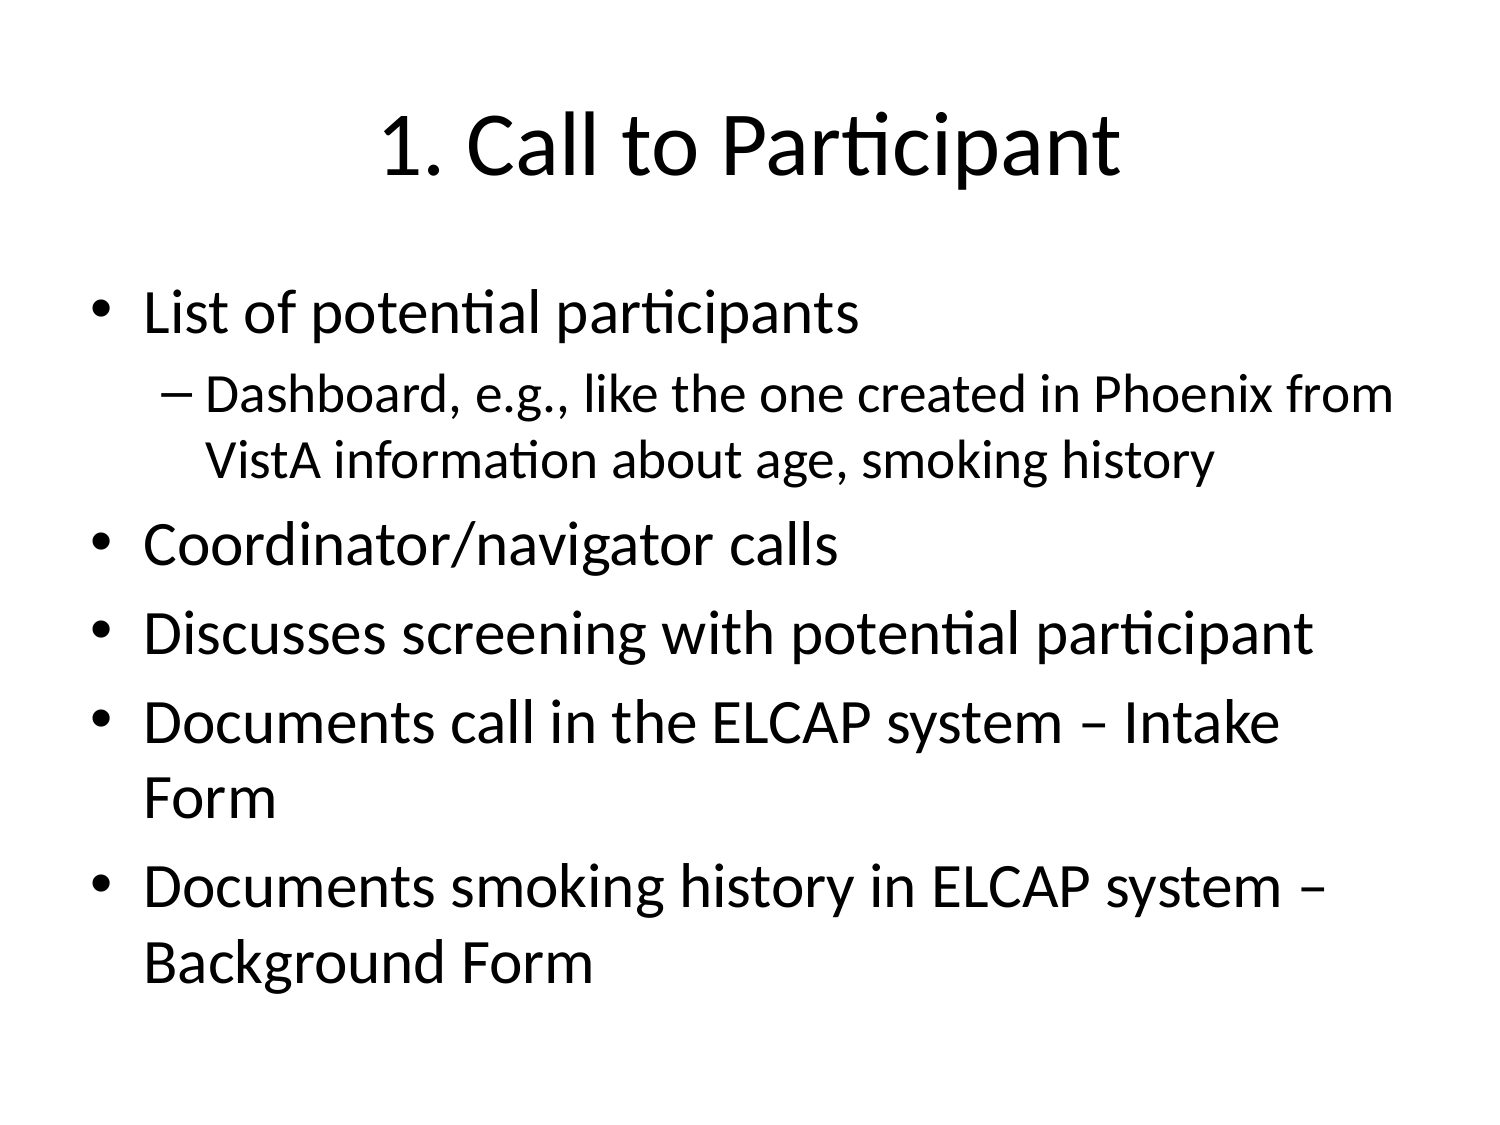

# 1. Call to Participant
List of potential participants
Dashboard, e.g., like the one created in Phoenix from VistA information about age, smoking history
Coordinator/navigator calls
Discusses screening with potential participant
Documents call in the ELCAP system – Intake Form
Documents smoking history in ELCAP system – Background Form